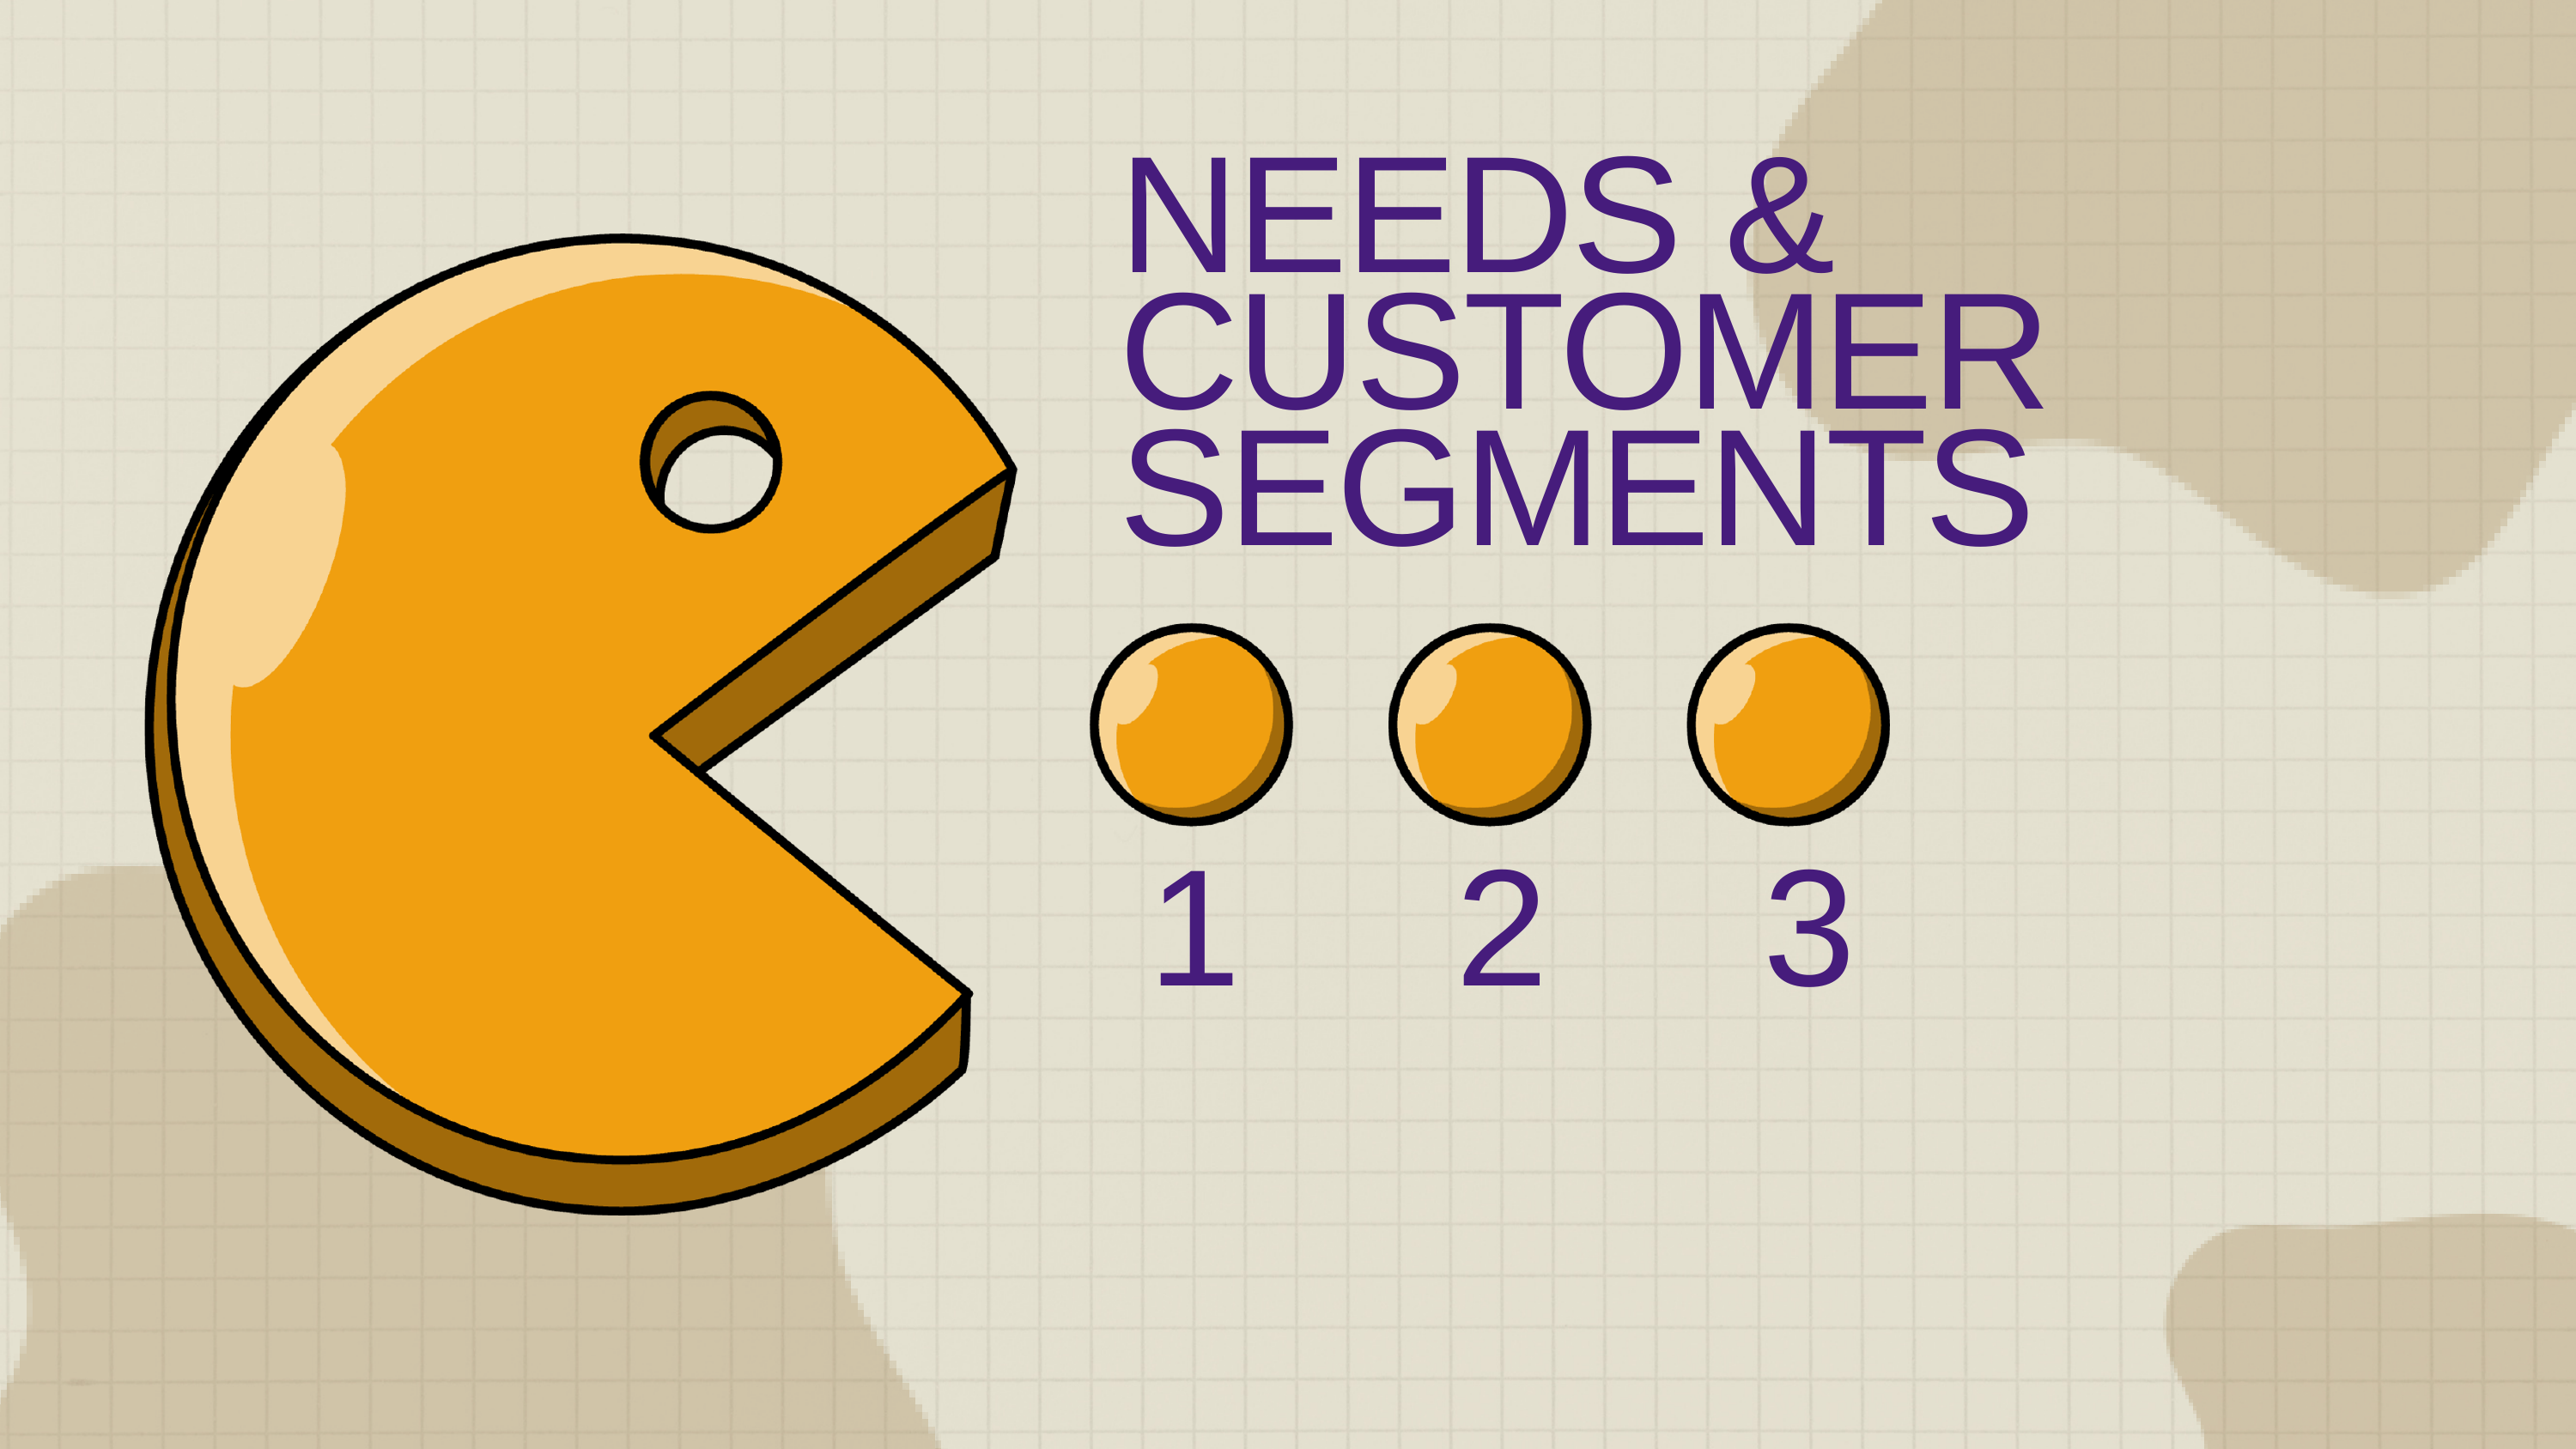

NEEDS & CUSTOMER SEGMENTS

1
2
3